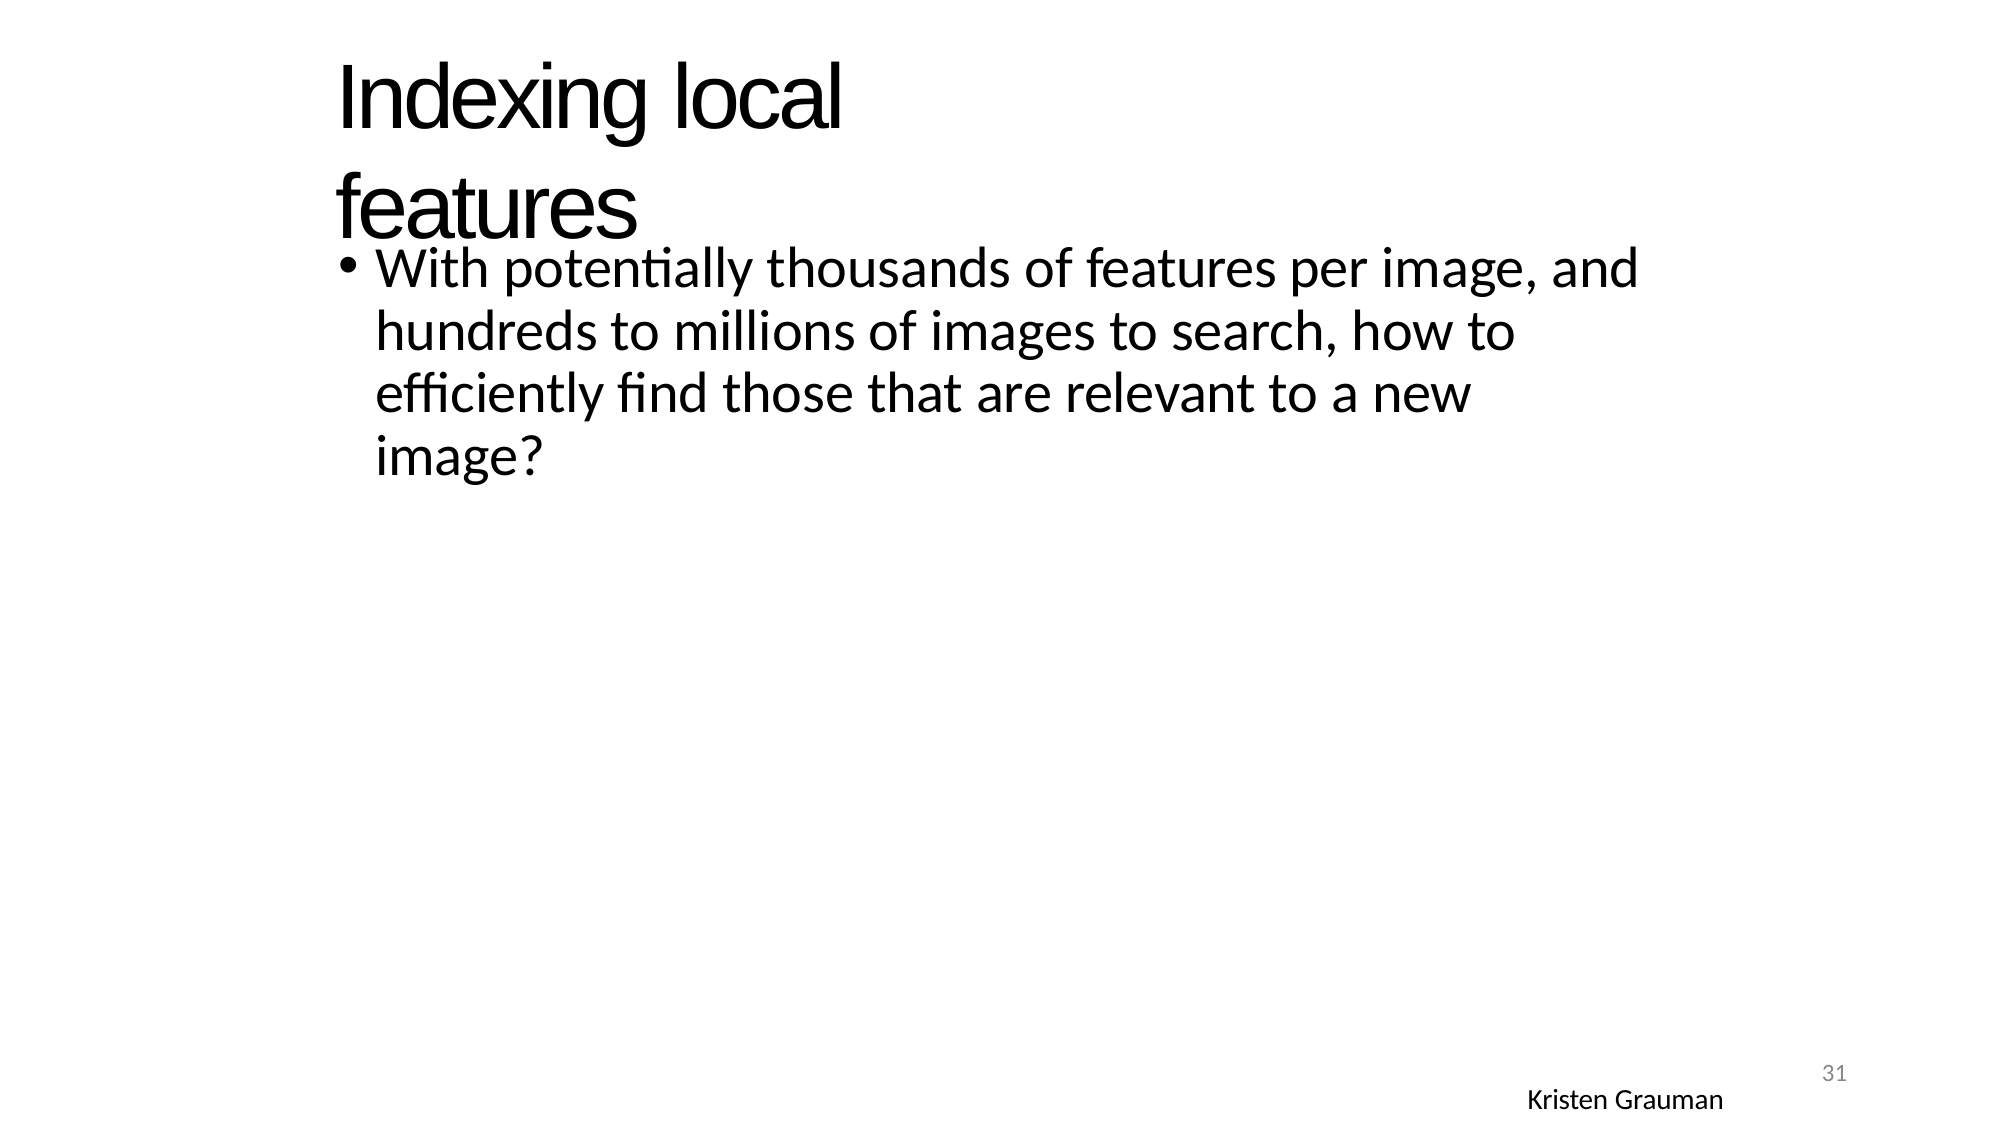

# Indexing local features
With potentially thousands of features per image, and  hundreds to millions of images to search, how to  efficiently find those that are relevant to a new  image?
31
Kristen Grauman